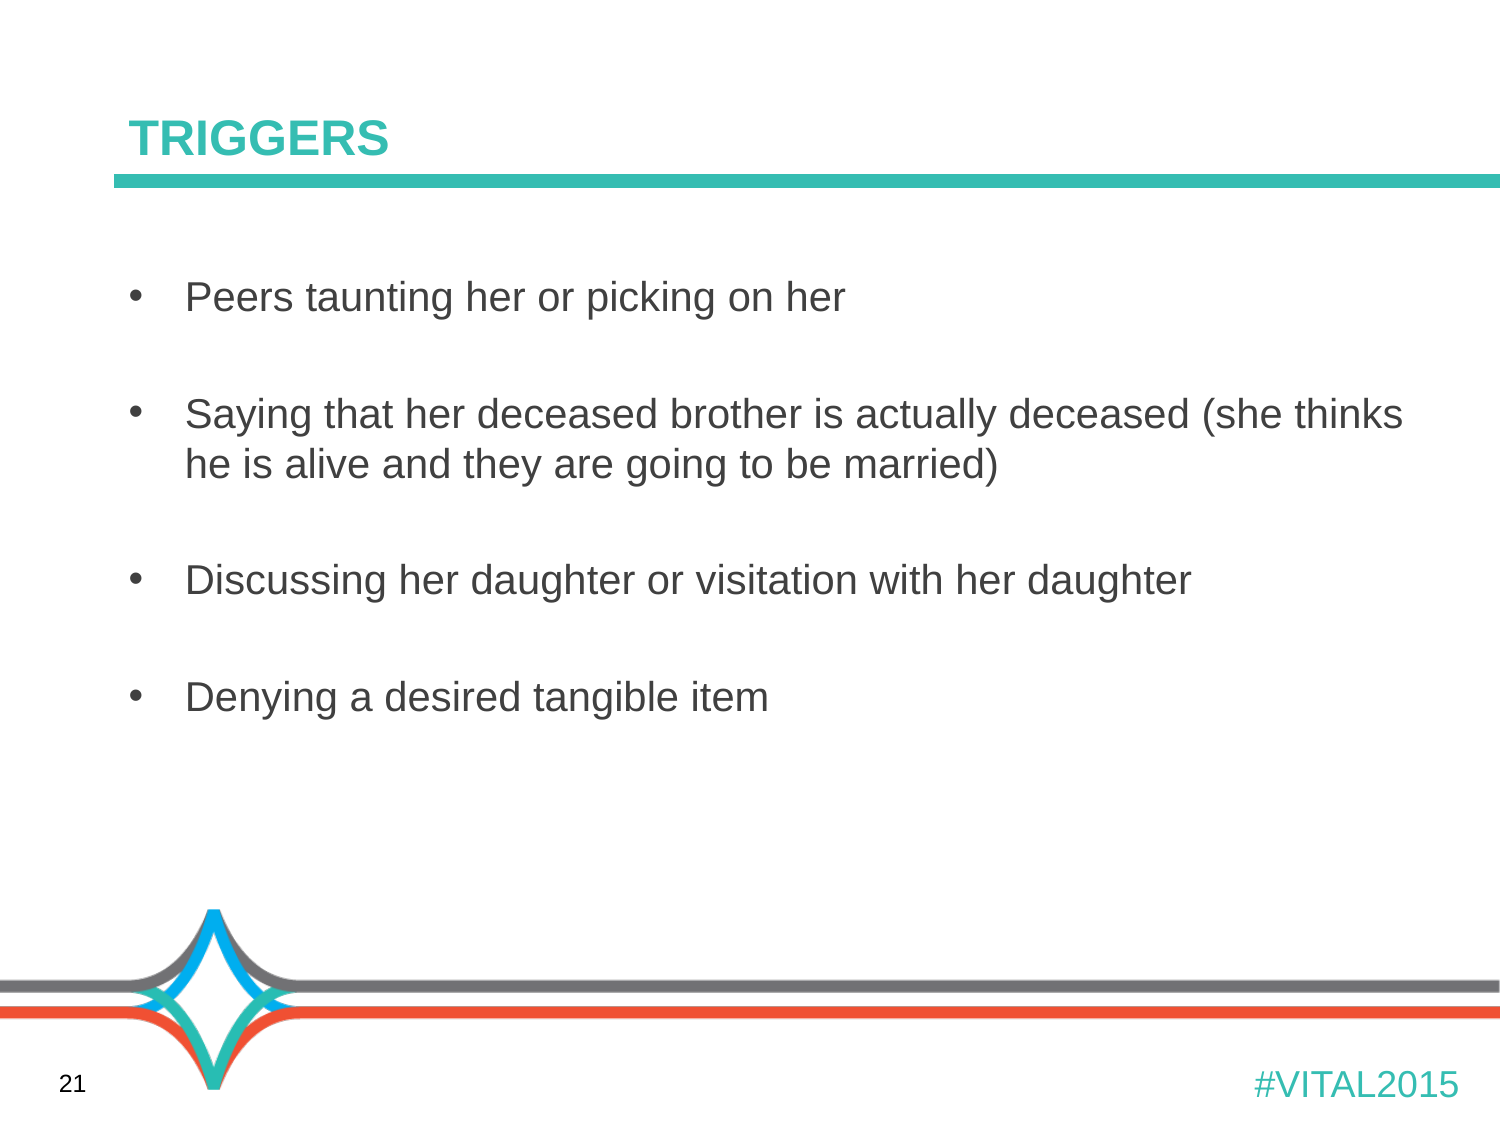

# Triggers
Peers taunting her or picking on her

Saying that her deceased brother is actually deceased (she thinks he is alive and they are going to be married)

Discussing her daughter or visitation with her daughter

Denying a desired tangible item